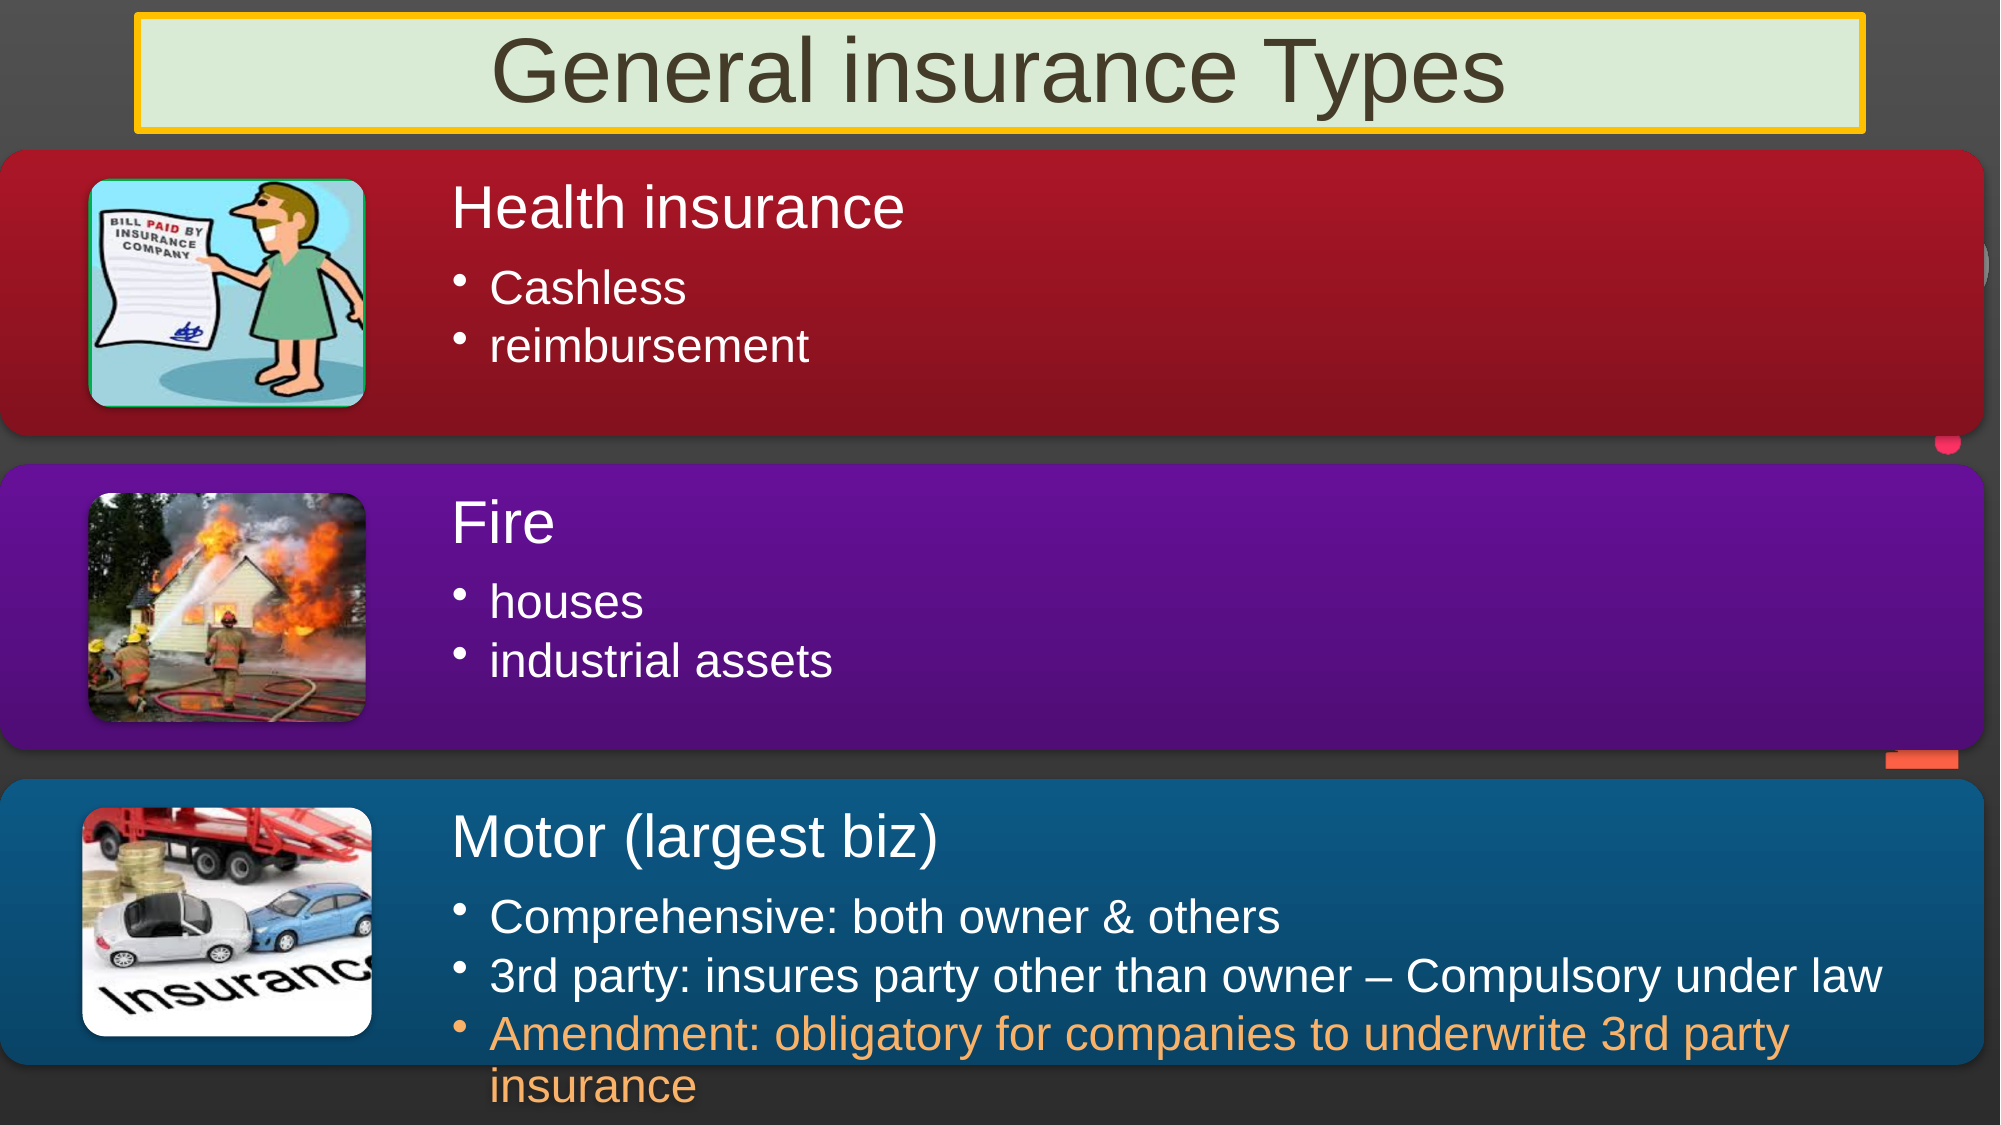

# General insurance Types
Health insurance
Cashless
reimbursement
Fire
houses
industrial assets
Motor (largest biz)
Comprehensive: both owner & others
3rd party: insures party other than owner – Compulsory under law
Amendment: obligatory for companies to underwrite 3rd party insurance